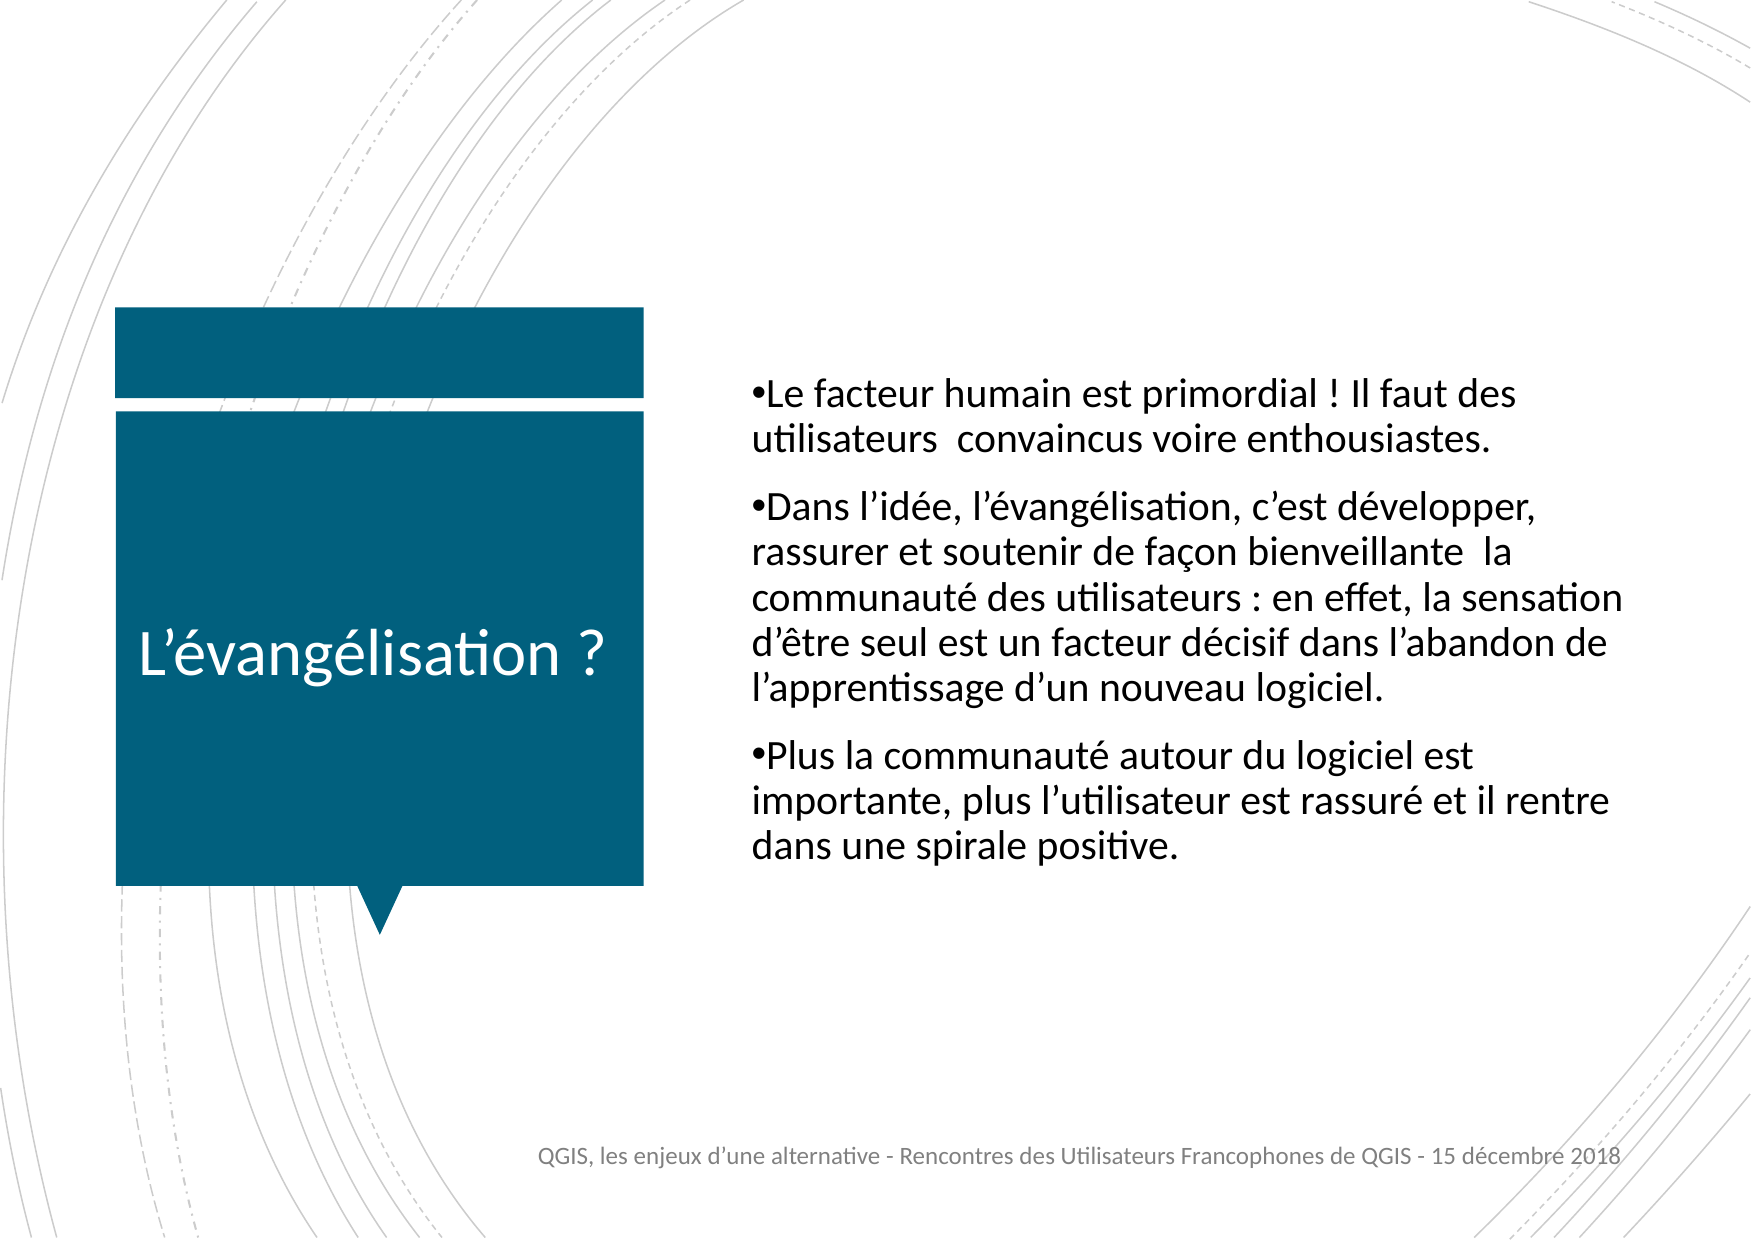

Le facteur humain est primordial ! Il faut des utilisateurs  convaincus voire enthousiastes.
Dans l’idée, l’évangélisation, c’est développer, rassurer et soutenir de façon bienveillante  la communauté des utilisateurs : en effet, la sensation d’être seul est un facteur décisif dans l’abandon de l’apprentissage d’un nouveau logiciel.
Plus la communauté autour du logiciel est importante, plus l’utilisateur est rassuré et il rentre dans une spirale positive.

# L’évangélisation ?
QGIS, les enjeux d’une alternative - Rencontres des Utilisateurs Francophones de QGIS - 15 décembre 2018